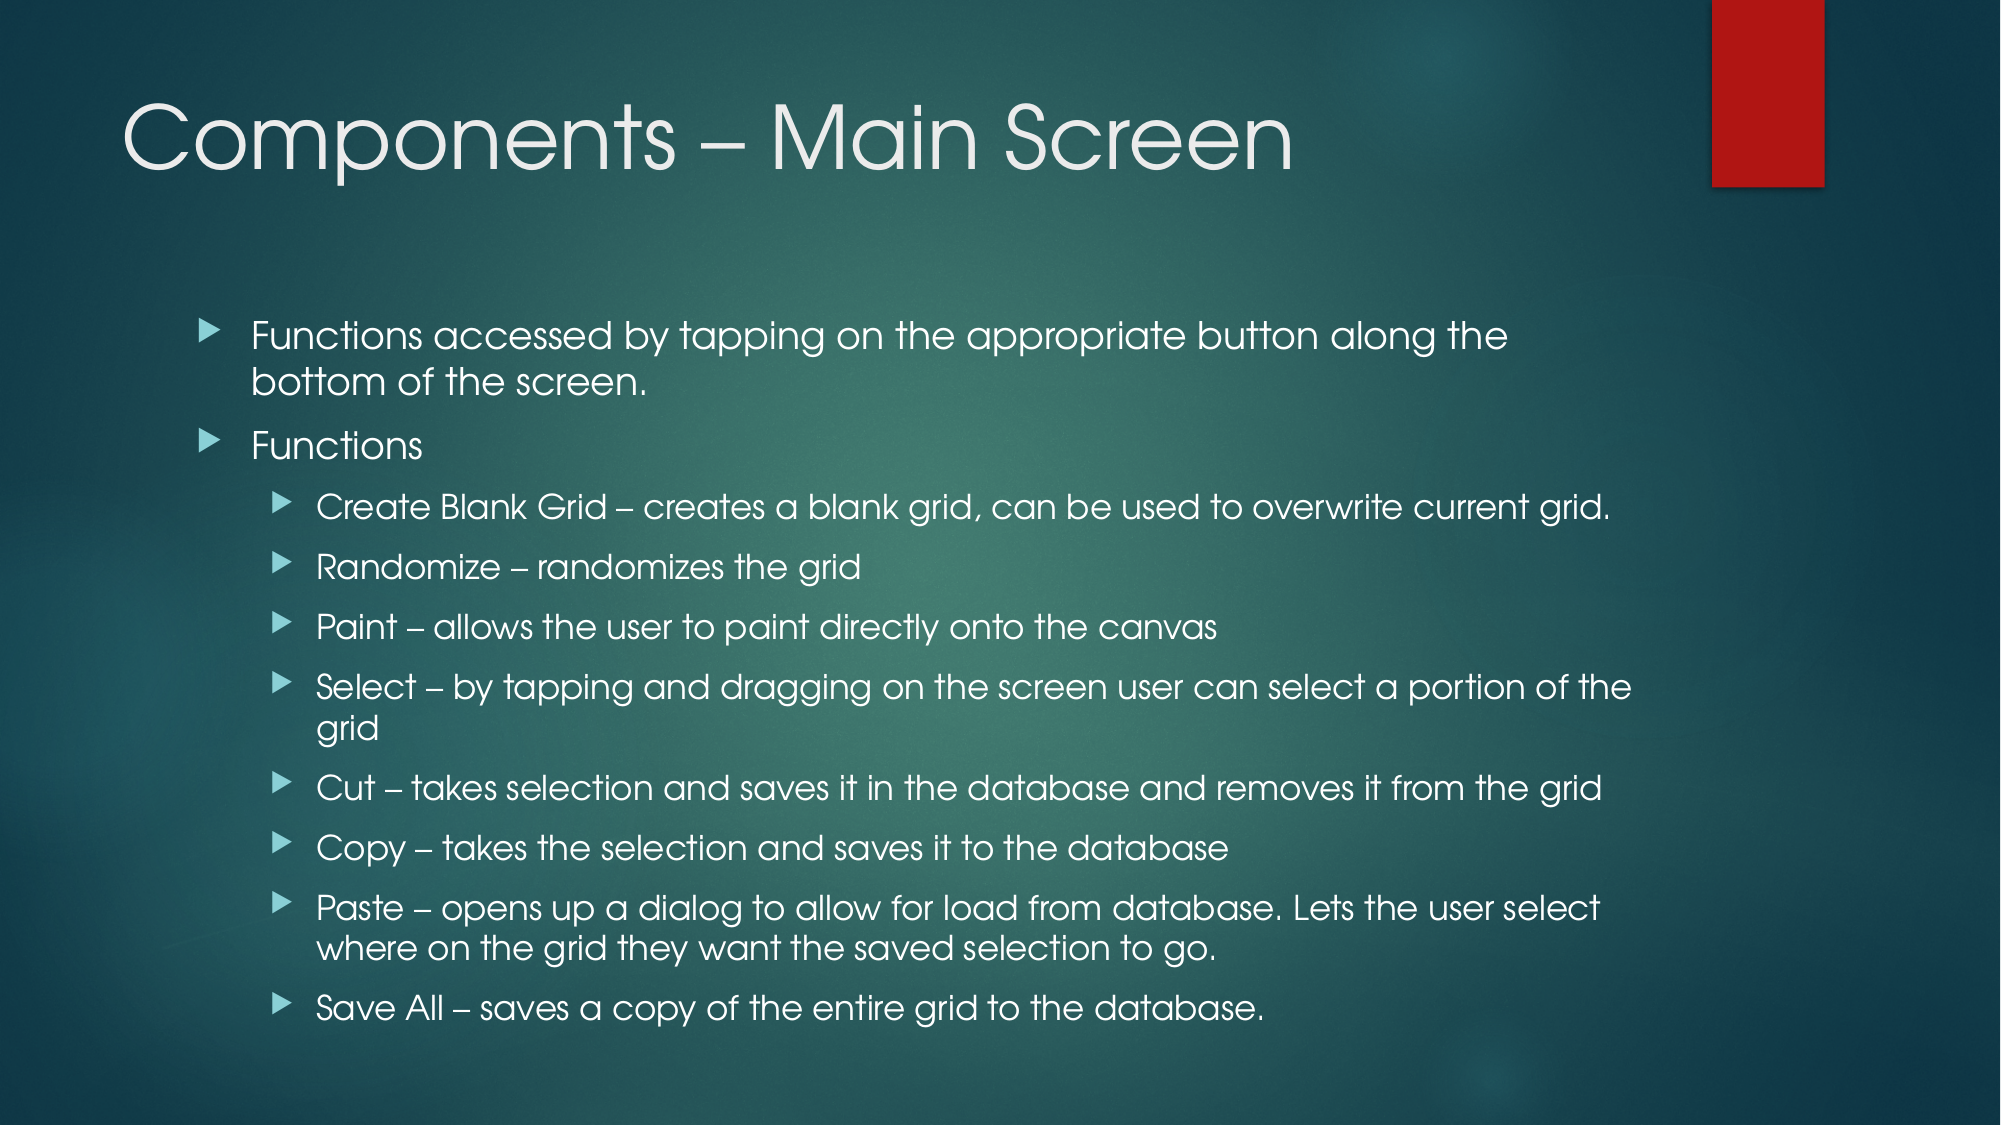

# Components – Main Screen
Functions accessed by tapping on the appropriate button along the bottom of the screen.
Functions
Create Blank Grid – creates a blank grid, can be used to overwrite current grid.
Randomize – randomizes the grid
Paint – allows the user to paint directly onto the canvas
Select – by tapping and dragging on the screen user can select a portion of the grid
Cut – takes selection and saves it in the database and removes it from the grid
Copy – takes the selection and saves it to the database
Paste – opens up a dialog to allow for load from database. Lets the user select where on the grid they want the saved selection to go.
Save All – saves a copy of the entire grid to the database.